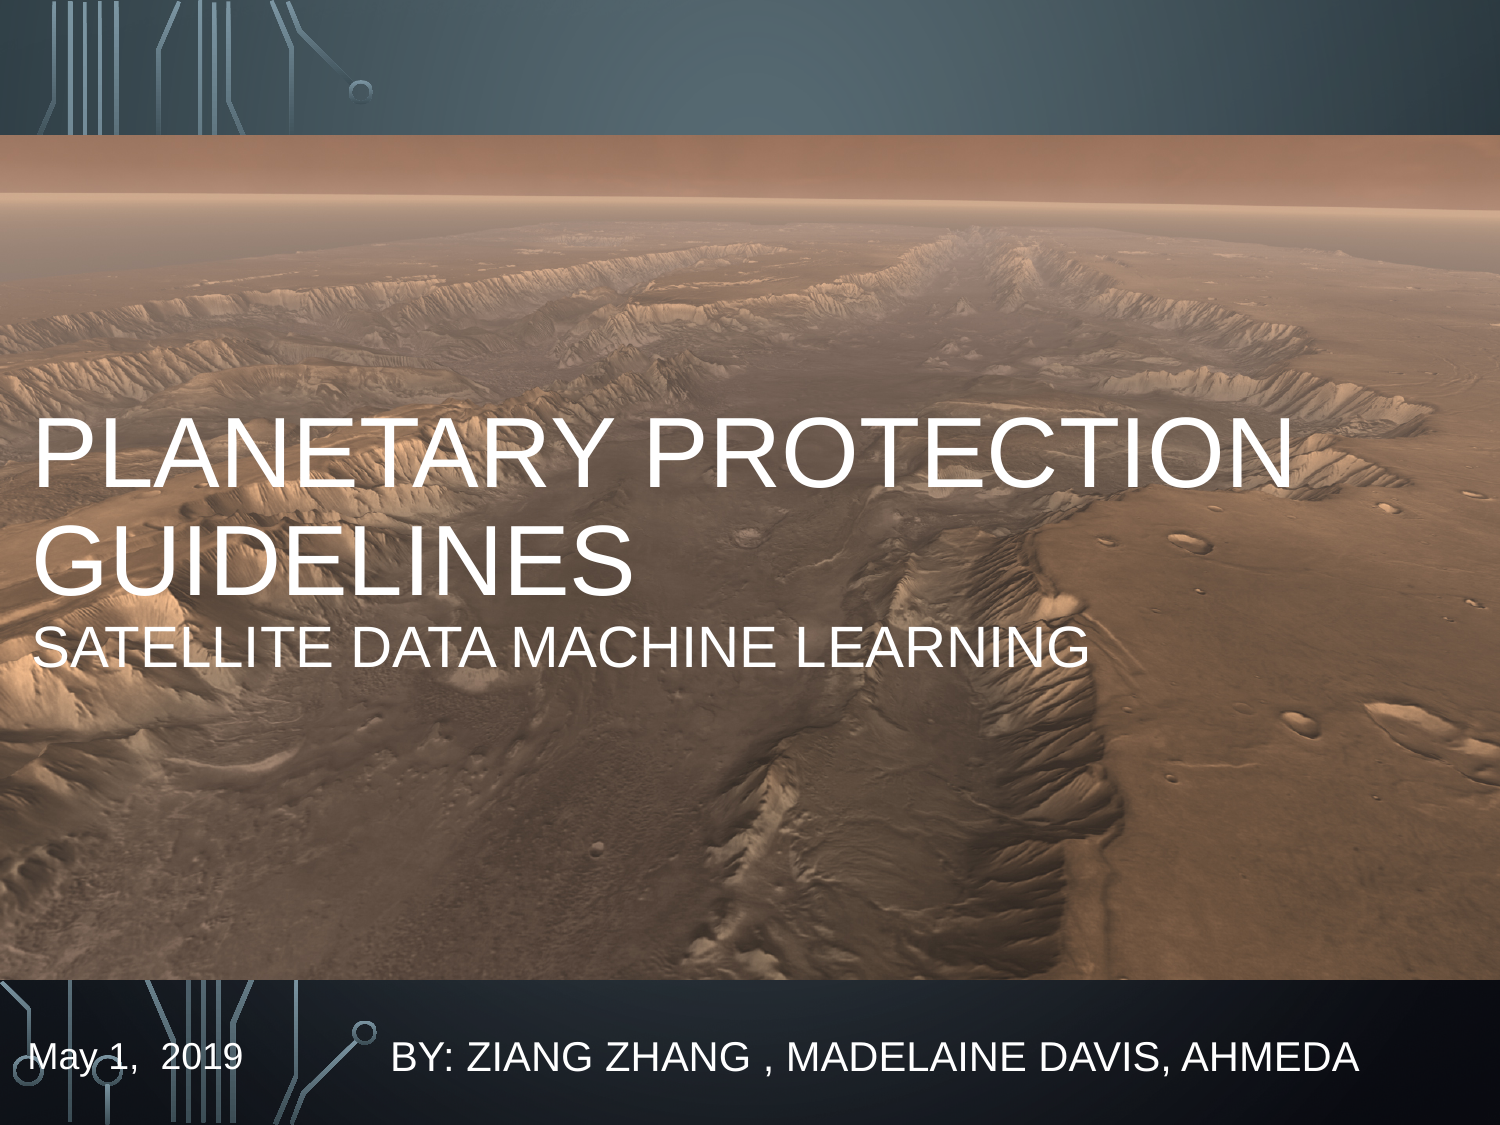

# Planetary Protection Guidelines Satellite data machine learning
By: ZiAng Zhang , Madelaine Davis, ahmeda
May 1,  2019